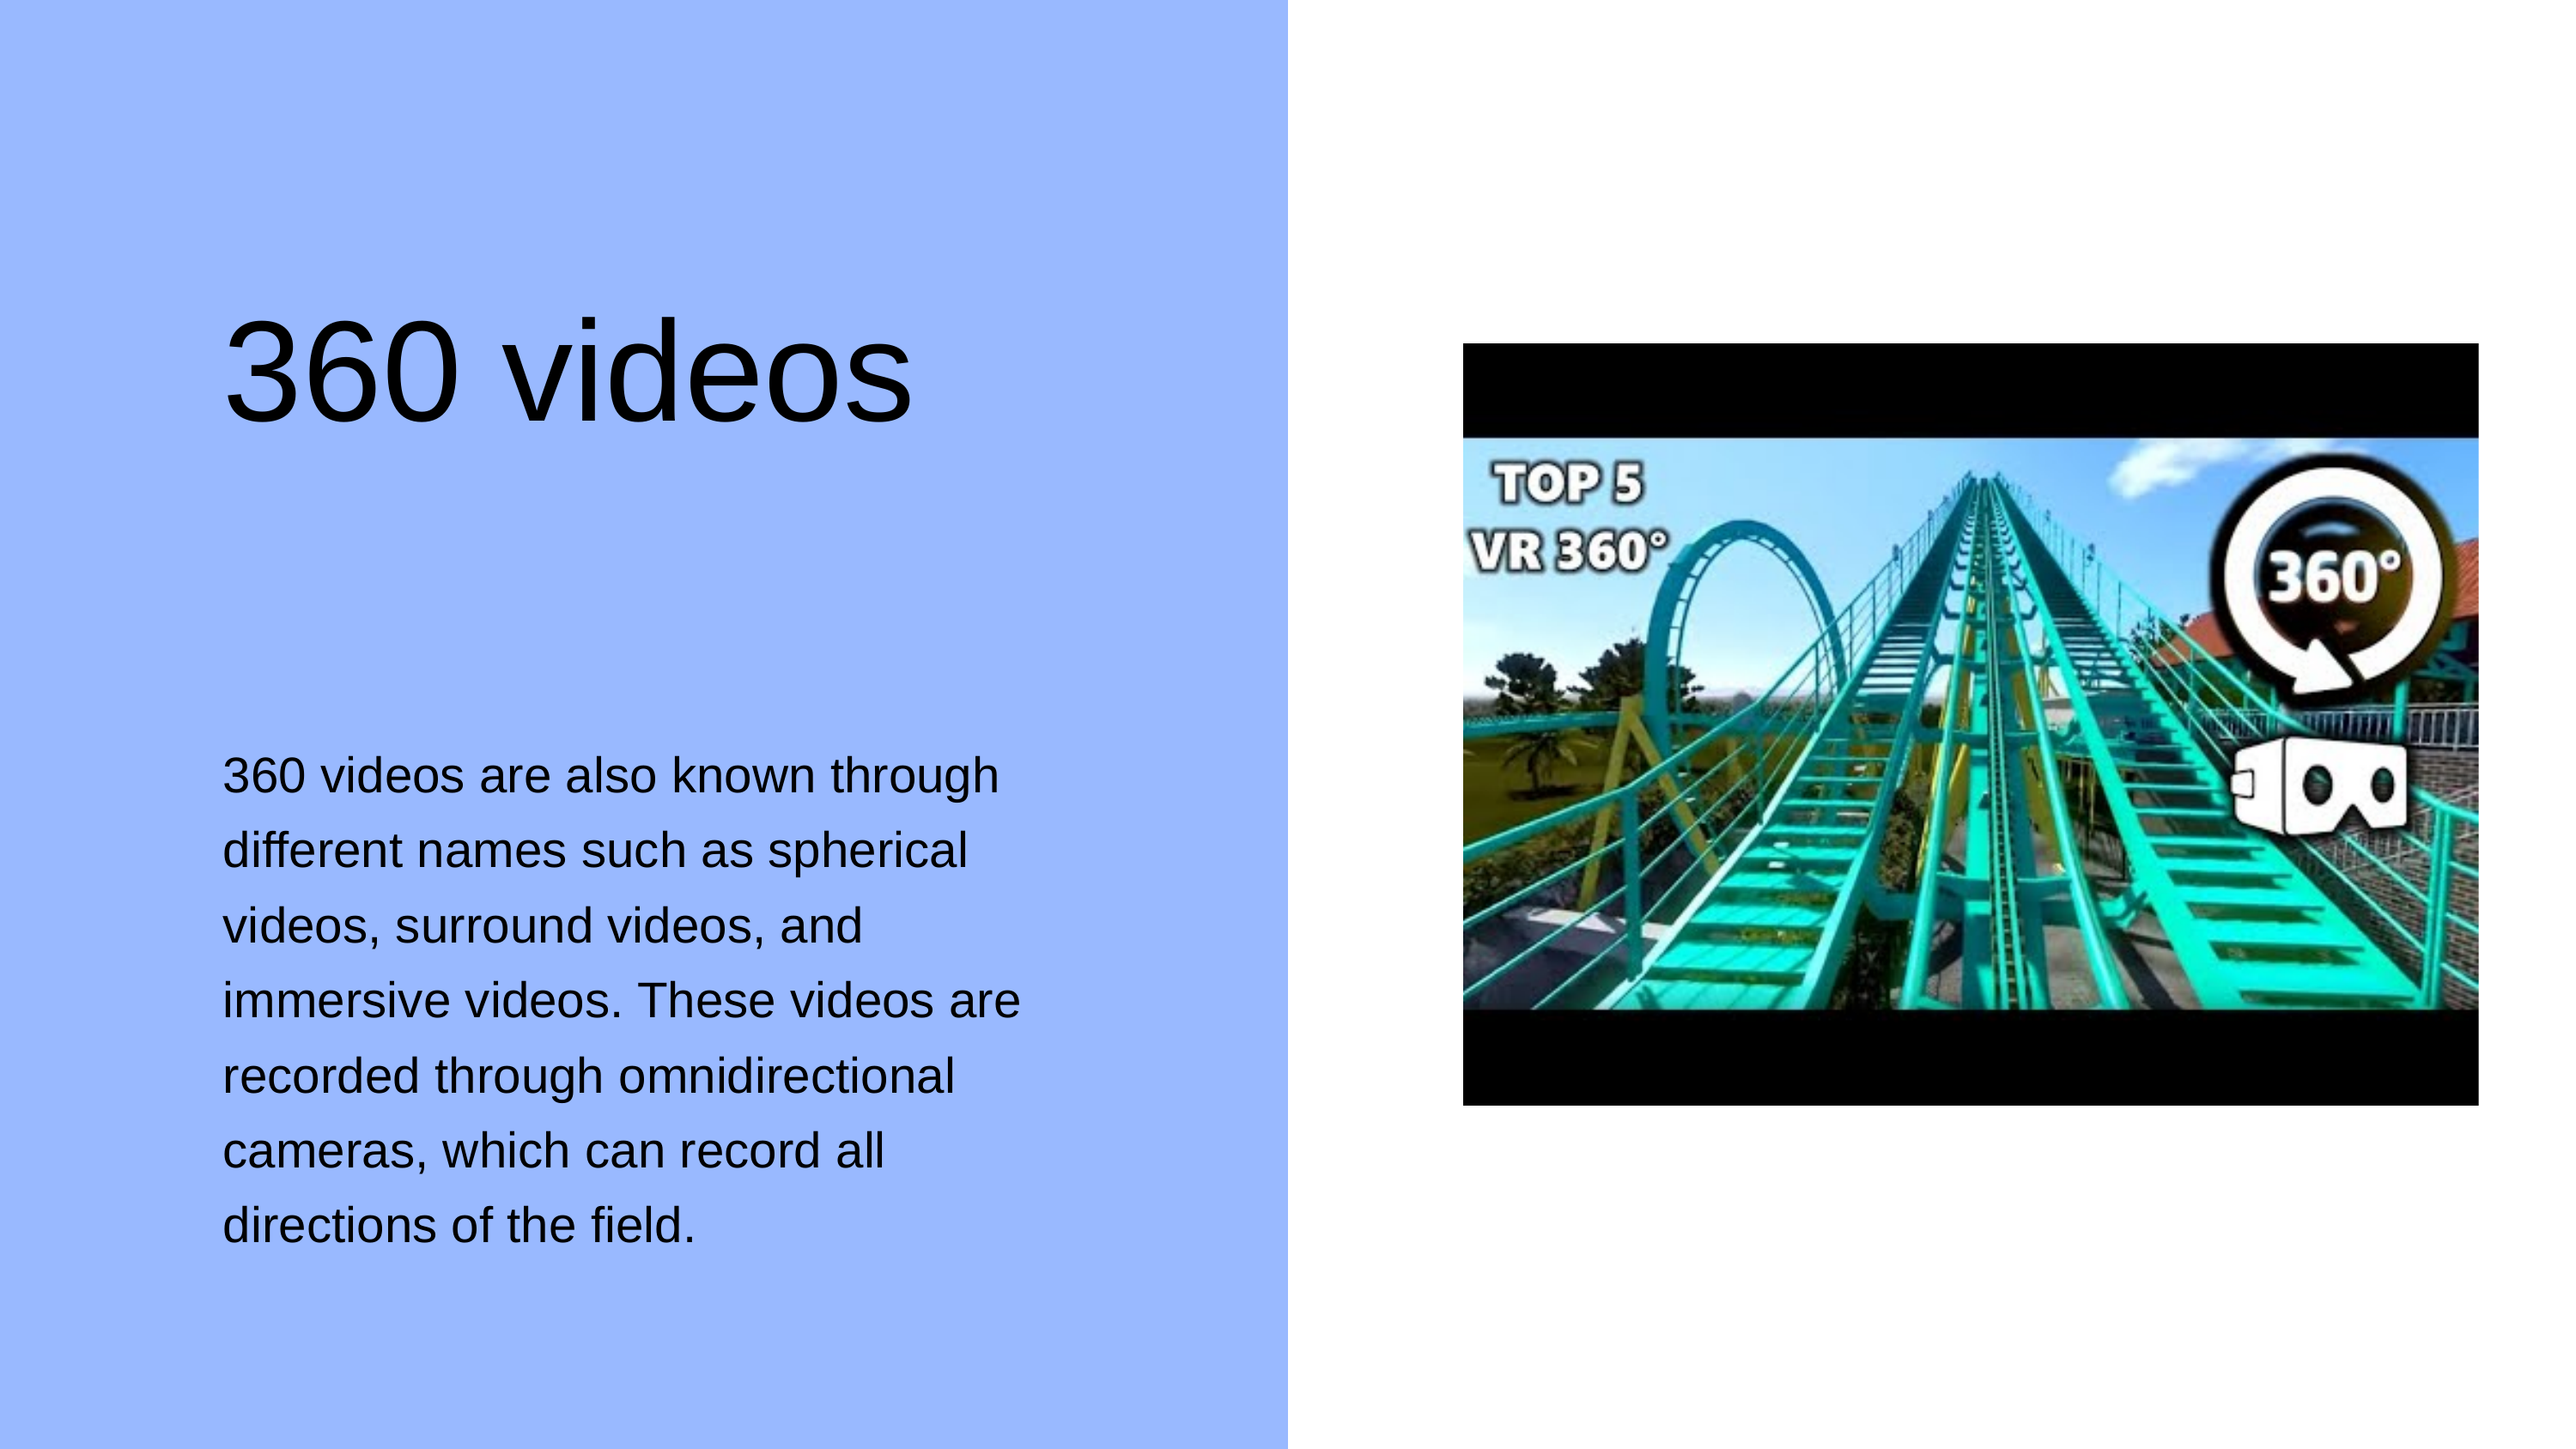

360 videos

360 videos are also known through different names such as spherical videos, surround videos, and immersive videos. These videos are recorded through omnidirectional cameras, which can record all directions of the field.